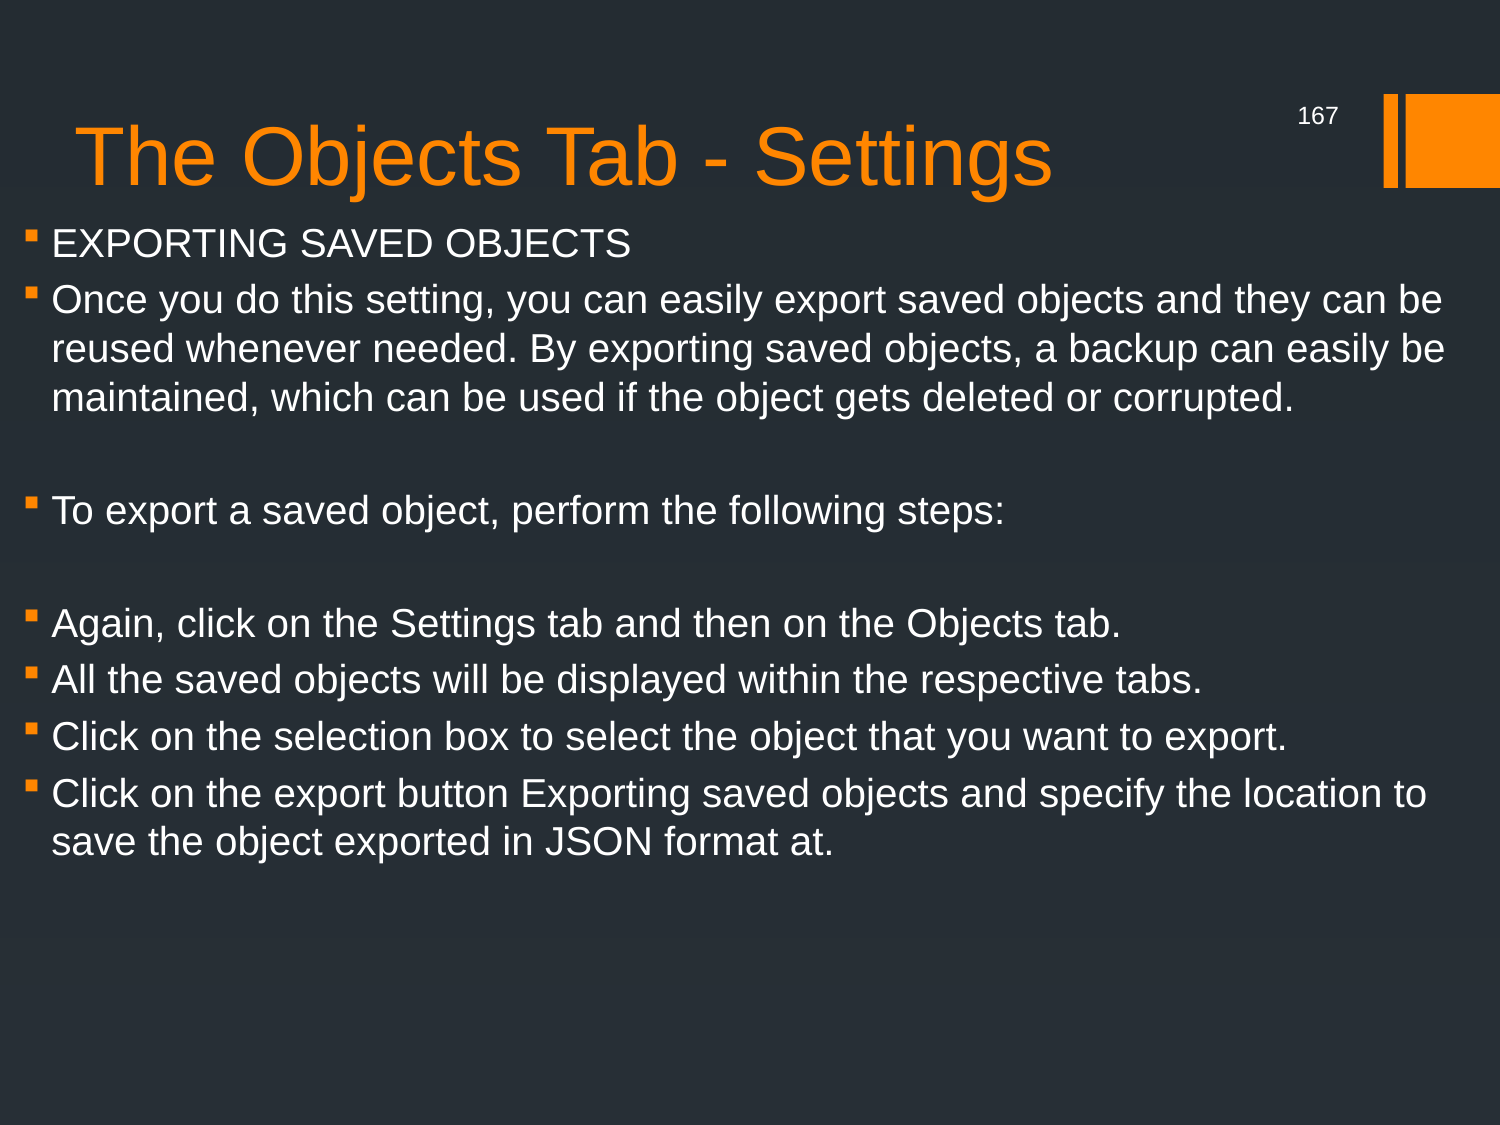

# The Objects Tab - Settings
167
EXPORTING SAVED OBJECTS
Once you do this setting, you can easily export saved objects and they can be reused whenever needed. By exporting saved objects, a backup can easily be maintained, which can be used if the object gets deleted or corrupted.

To export a saved object, perform the following steps:

Again, click on the Settings tab and then on the Objects tab.
All the saved objects will be displayed within the respective tabs.
Click on the selection box to select the object that you want to export.
Click on the export button Exporting saved objects and specify the location to save the object exported in JSON format at.